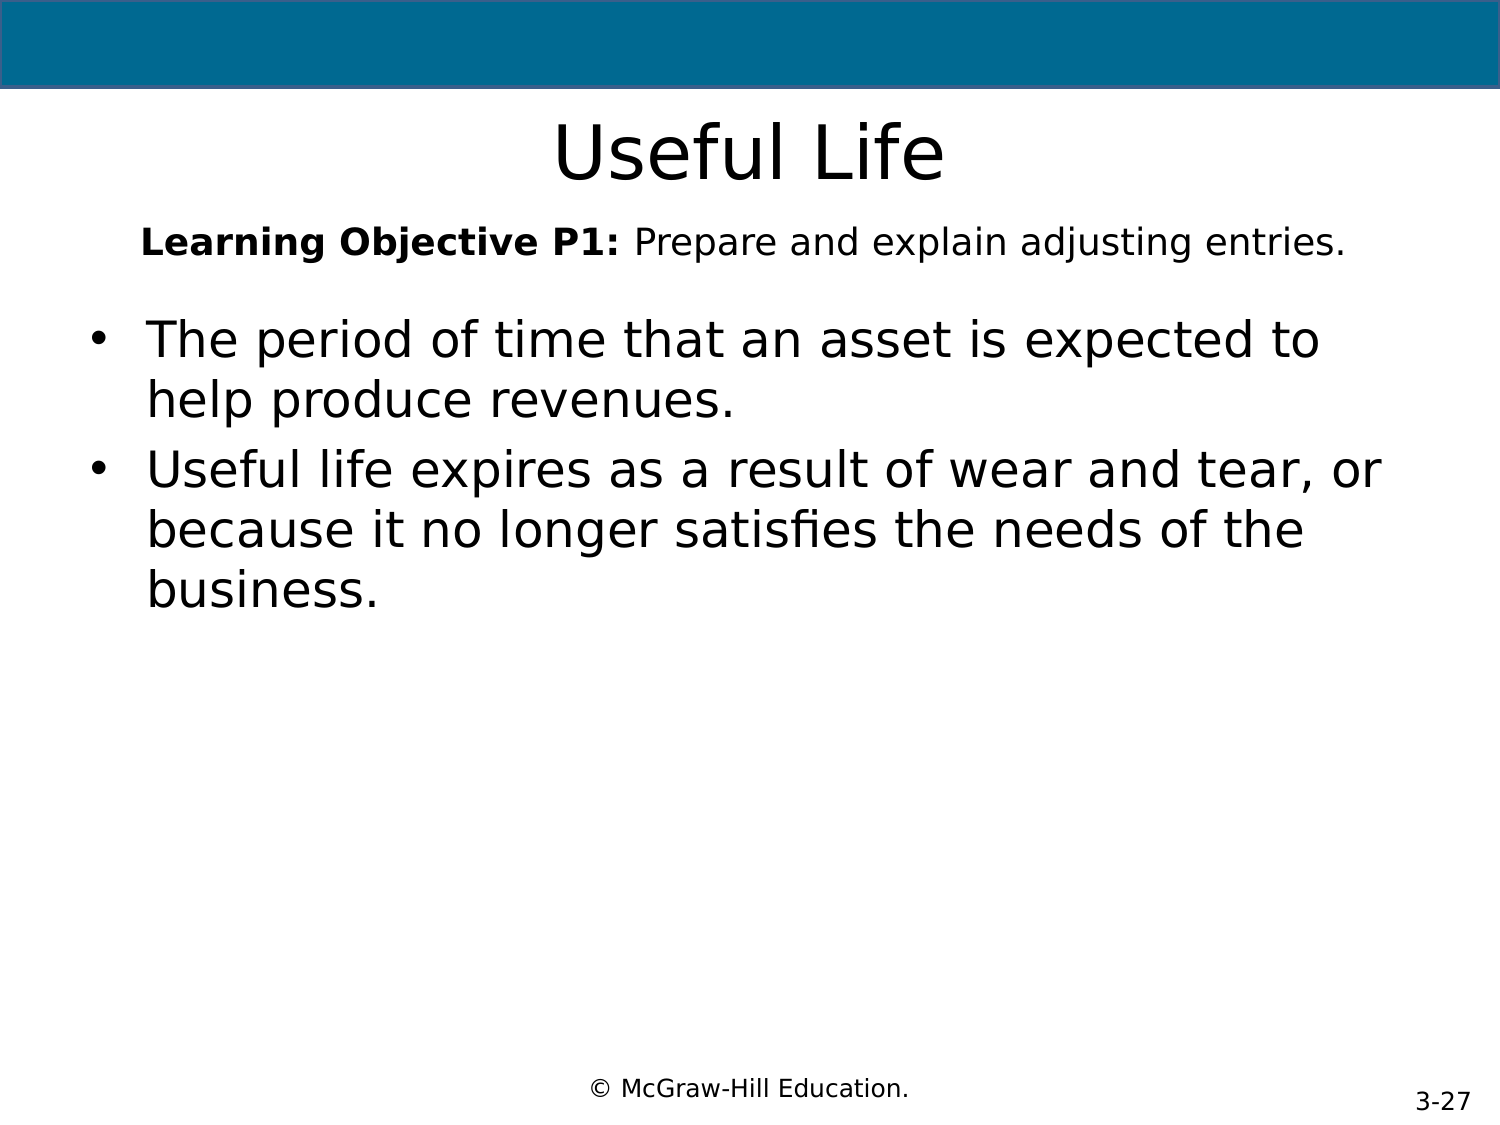

# Useful Life
Learning Objective P1: Prepare and explain adjusting entries.
The period of time that an asset is expected to help produce revenues.
Useful life expires as a result of wear and tear, or because it no longer satisfies the needs of the business.